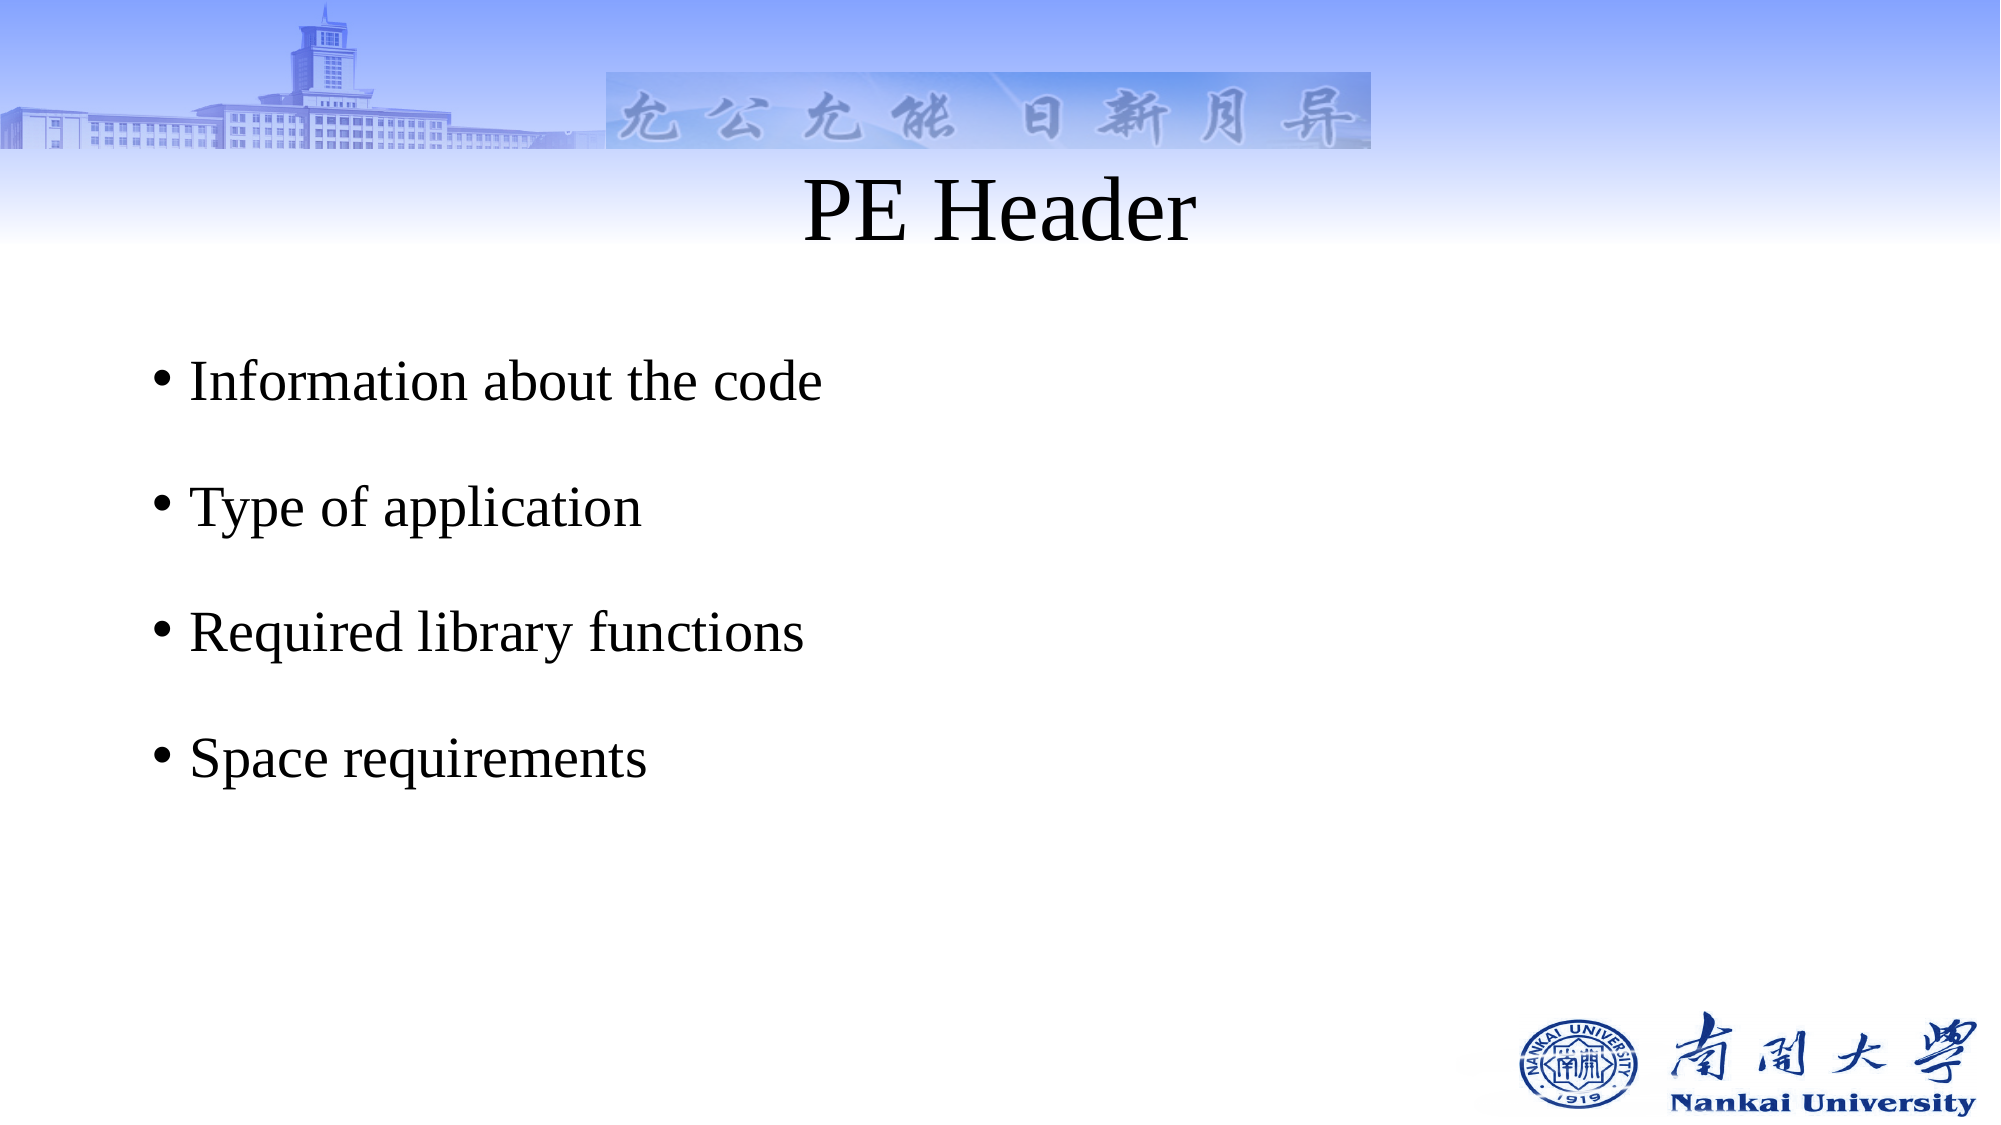

# PE Header
Information about the code
Type of application
Required library functions
Space requirements